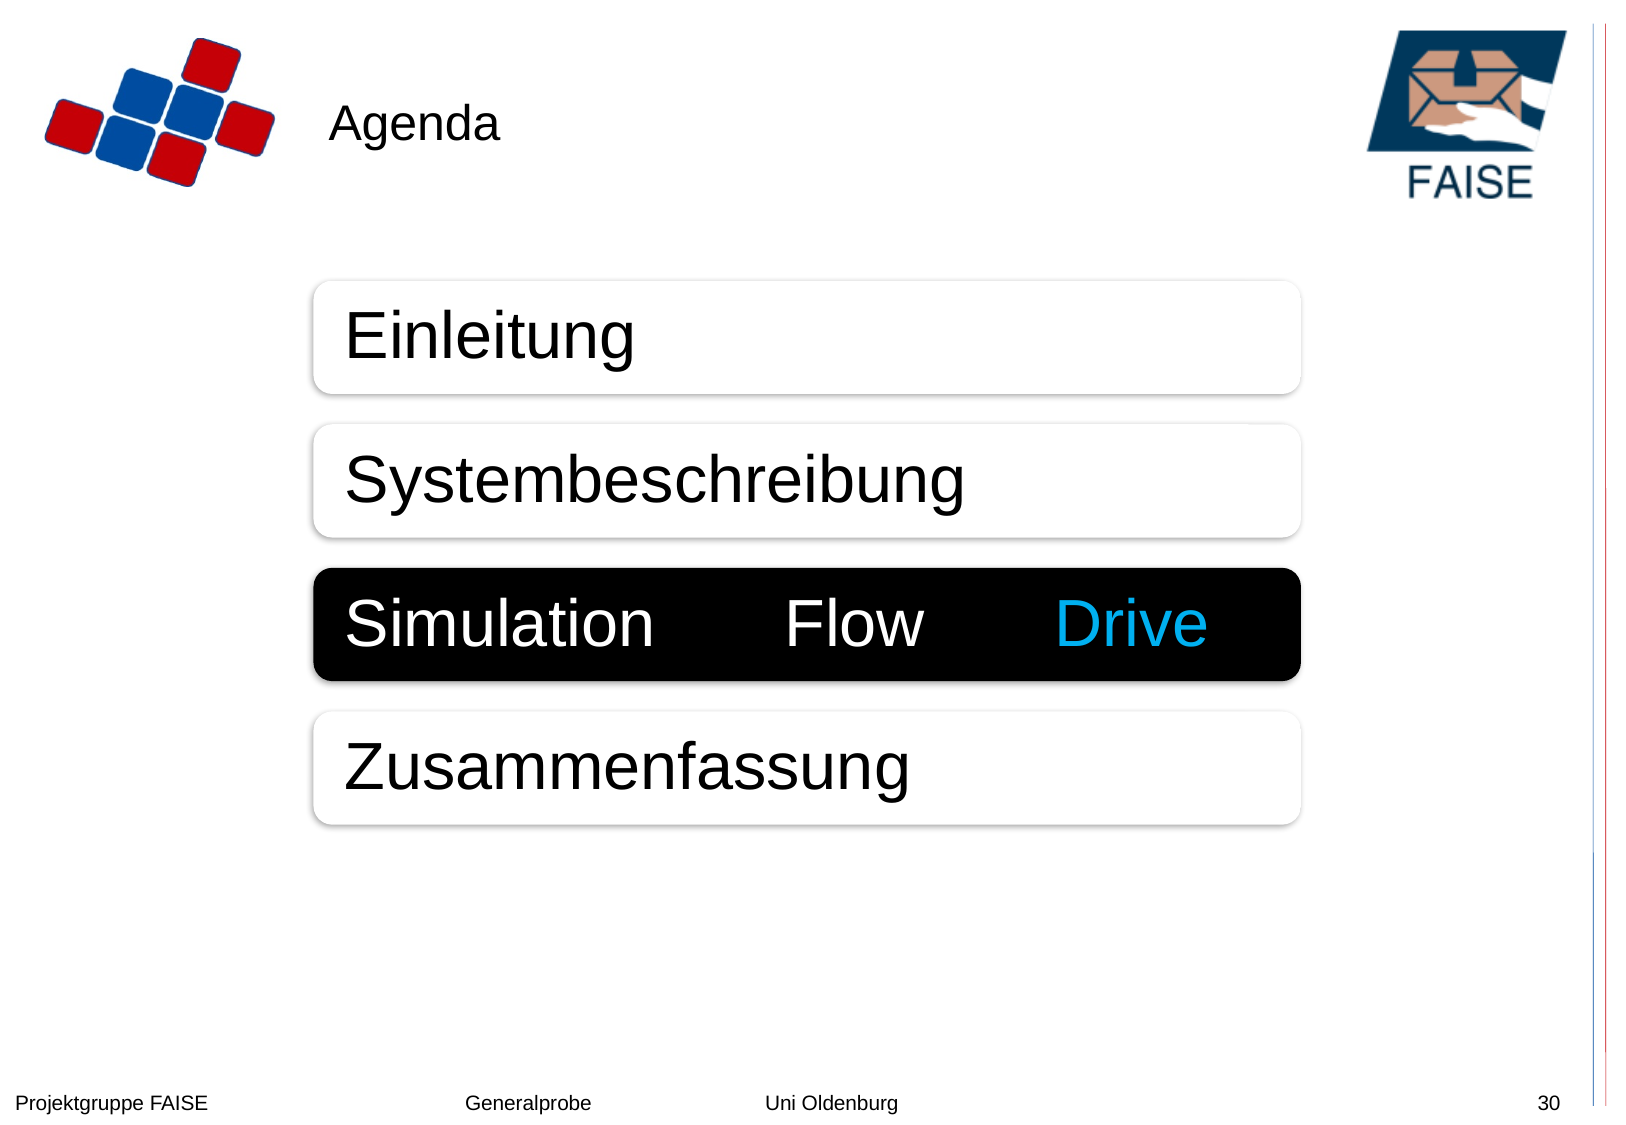

# Agenda
Einleitung
Systembeschreibung
Simulation       Flow       Drive
Zusammenfassung
Projektgruppe FAISE		Generalprobe		Uni Oldenburg
30